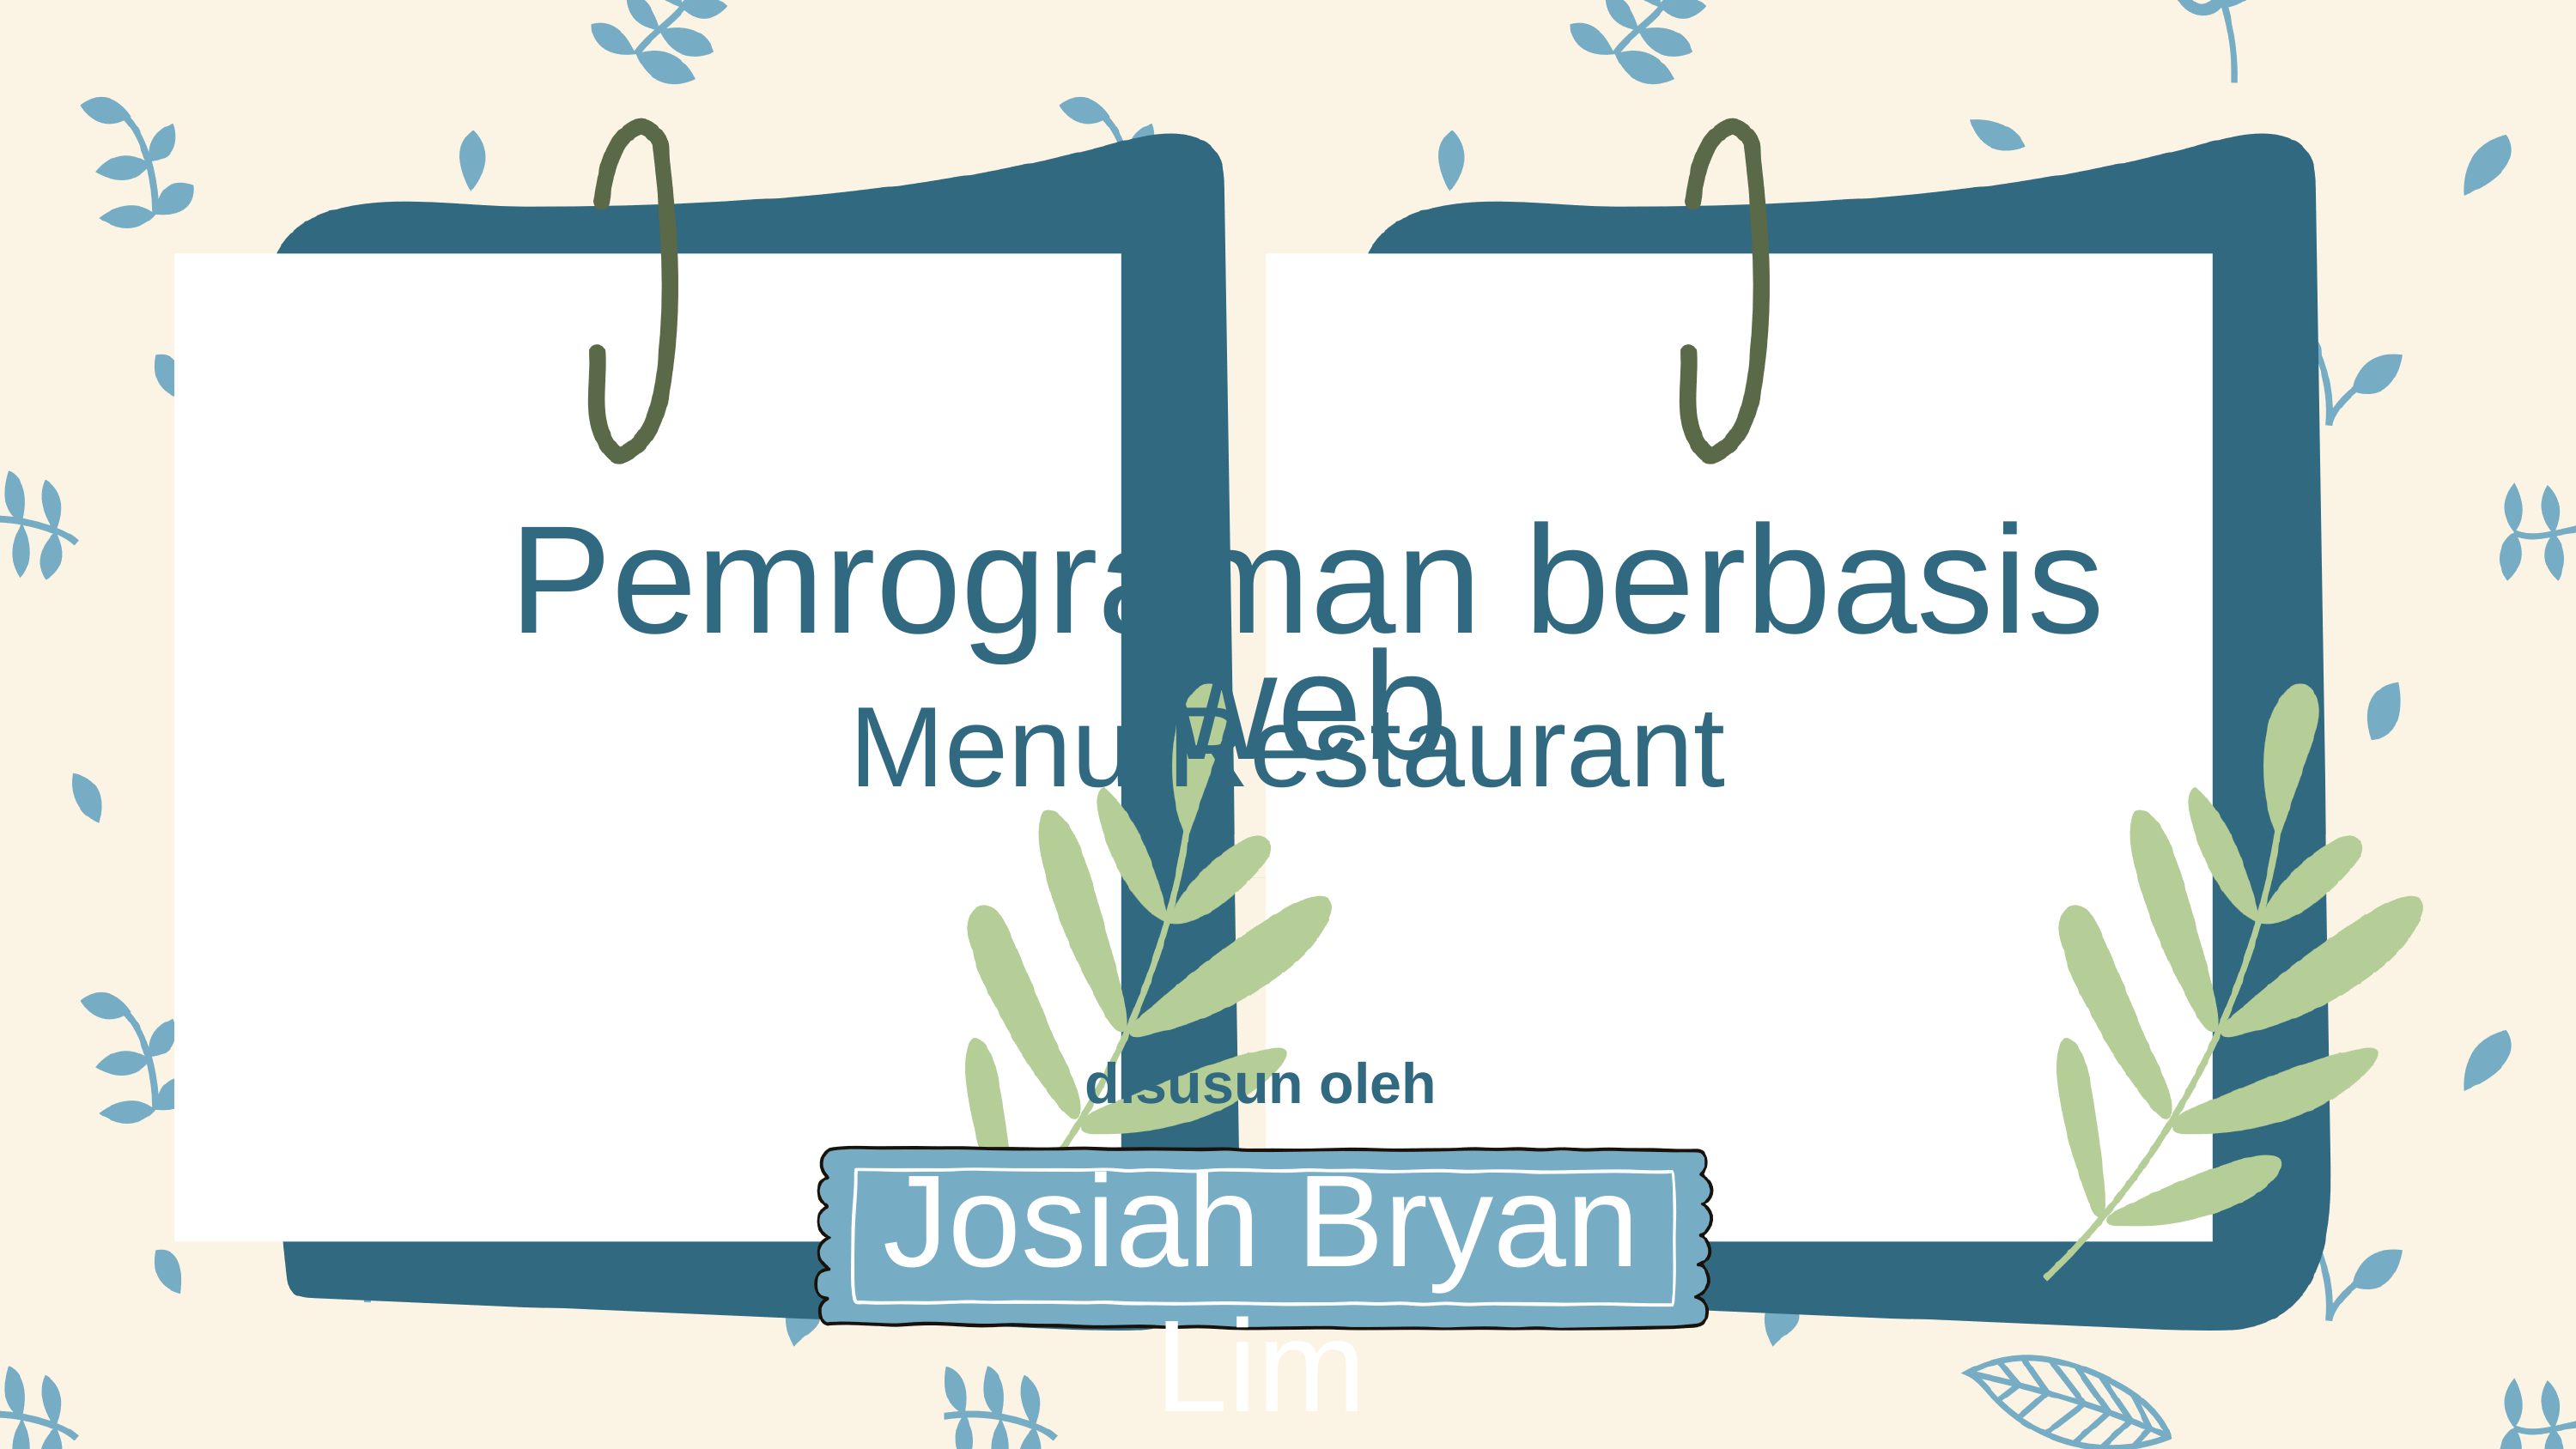

Pemrograman berbasis web
Menu Restaurant

disusun oleh

Josiah Bryan Lim